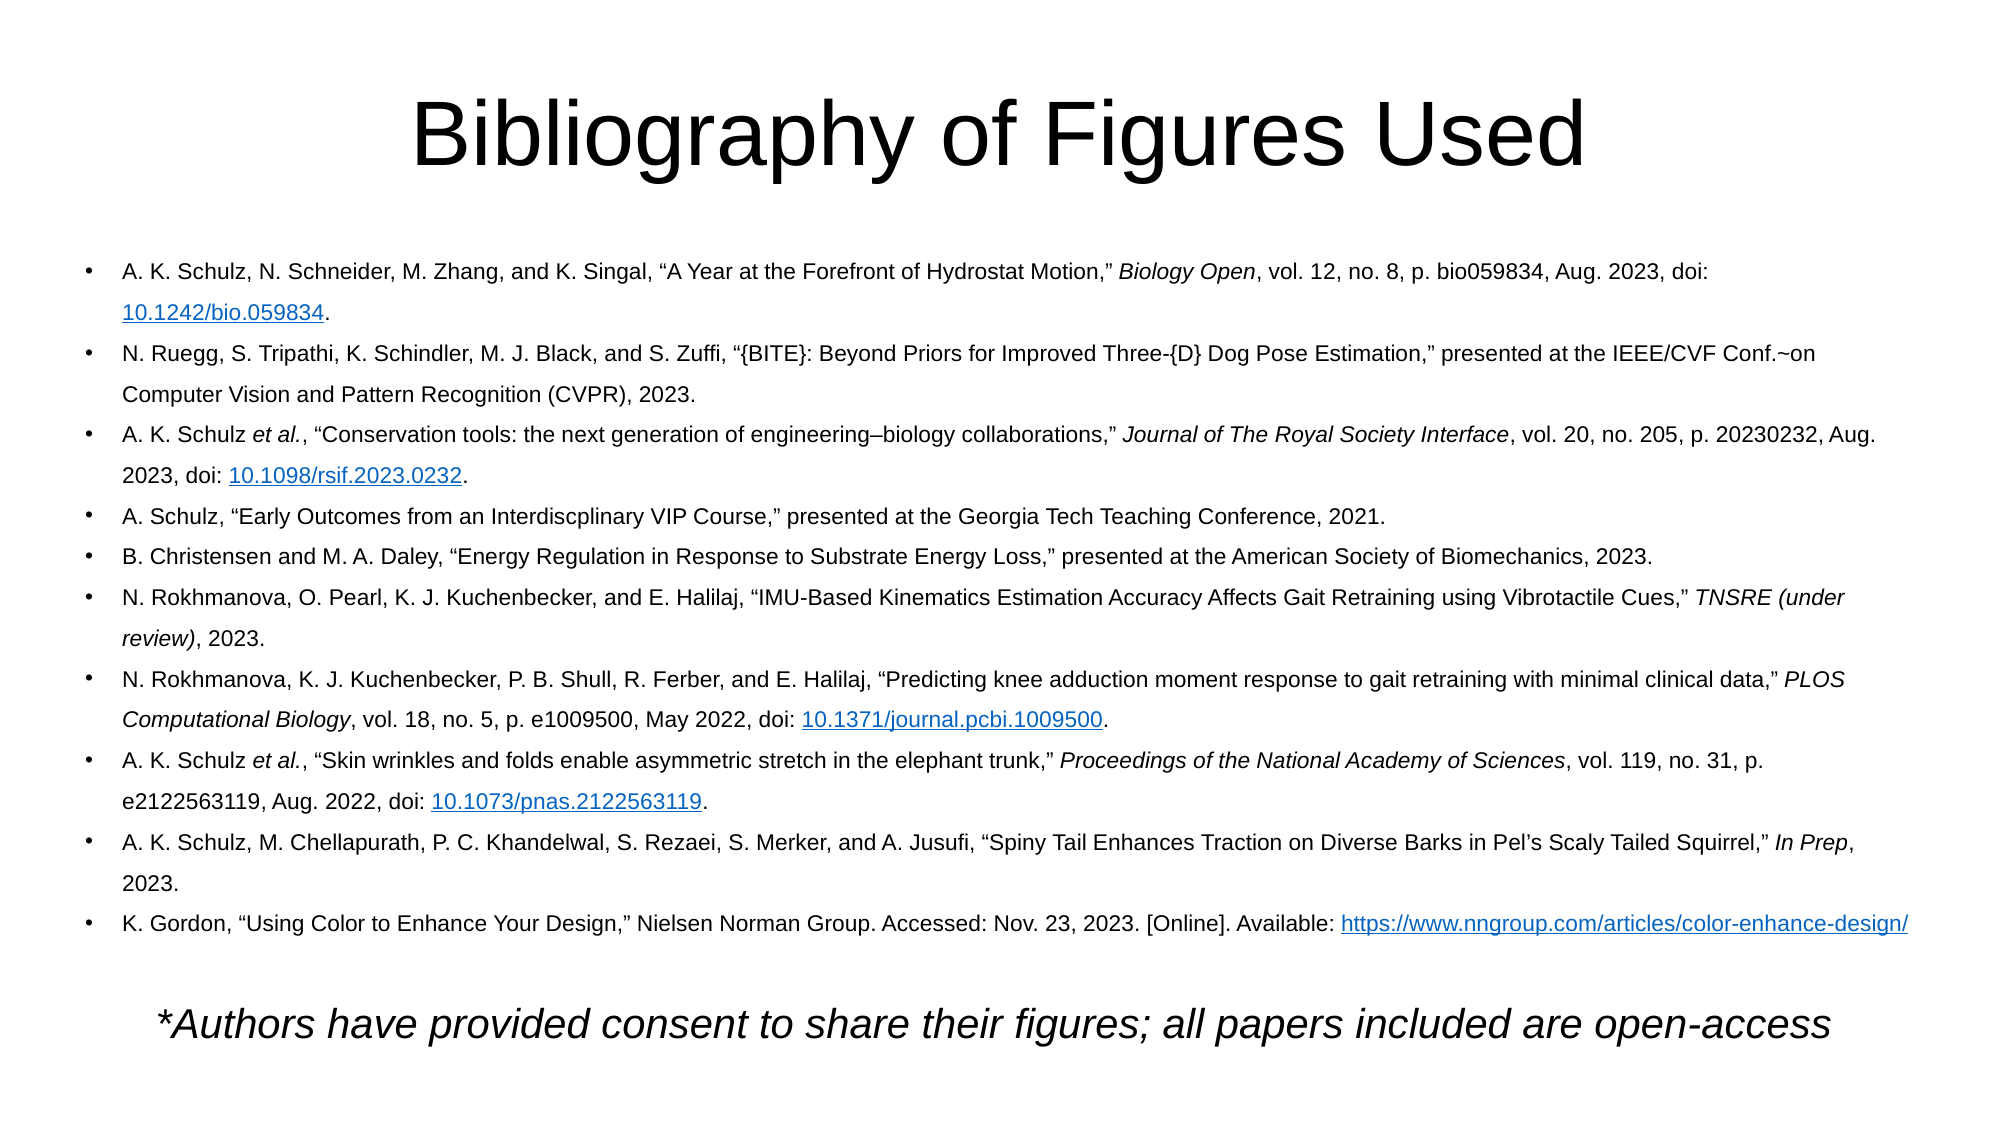

# Bibliography of Figures Used
A. K. Schulz, N. Schneider, M. Zhang, and K. Singal, “A Year at the Forefront of Hydrostat Motion,” Biology Open, vol. 12, no. 8, p. bio059834, Aug. 2023, doi: 10.1242/bio.059834.
N. Ruegg, S. Tripathi, K. Schindler, M. J. Black, and S. Zuffi, “{BITE}: Beyond Priors for Improved Three-{D} Dog Pose Estimation,” presented at the IEEE/CVF Conf.~on Computer Vision and Pattern Recognition (CVPR), 2023.
A. K. Schulz et al., “Conservation tools: the next generation of engineering–biology collaborations,” Journal of The Royal Society Interface, vol. 20, no. 205, p. 20230232, Aug. 2023, doi: 10.1098/rsif.2023.0232.
A. Schulz, “Early Outcomes from an Interdiscplinary VIP Course,” presented at the Georgia Tech Teaching Conference, 2021.
B. Christensen and M. A. Daley, “Energy Regulation in Response to Substrate Energy Loss,” presented at the American Society of Biomechanics, 2023.
N. Rokhmanova, O. Pearl, K. J. Kuchenbecker, and E. Halilaj, “IMU-Based Kinematics Estimation Accuracy Affects Gait Retraining using Vibrotactile Cues,” TNSRE (under review), 2023.
N. Rokhmanova, K. J. Kuchenbecker, P. B. Shull, R. Ferber, and E. Halilaj, “Predicting knee adduction moment response to gait retraining with minimal clinical data,” PLOS Computational Biology, vol. 18, no. 5, p. e1009500, May 2022, doi: 10.1371/journal.pcbi.1009500.
A. K. Schulz et al., “Skin wrinkles and folds enable asymmetric stretch in the elephant trunk,” Proceedings of the National Academy of Sciences, vol. 119, no. 31, p. e2122563119, Aug. 2022, doi: 10.1073/pnas.2122563119.
A. K. Schulz, M. Chellapurath, P. C. Khandelwal, S. Rezaei, S. Merker, and A. Jusufi, “Spiny Tail Enhances Traction on Diverse Barks in Pel’s Scaly Tailed Squirrel,” In Prep, 2023.
K. Gordon, “Using Color to Enhance Your Design,” Nielsen Norman Group. Accessed: Nov. 23, 2023. [Online]. Available: https://www.nngroup.com/articles/color-enhance-design/

*Authors have provided consent to share their figures; all papers included are open-access